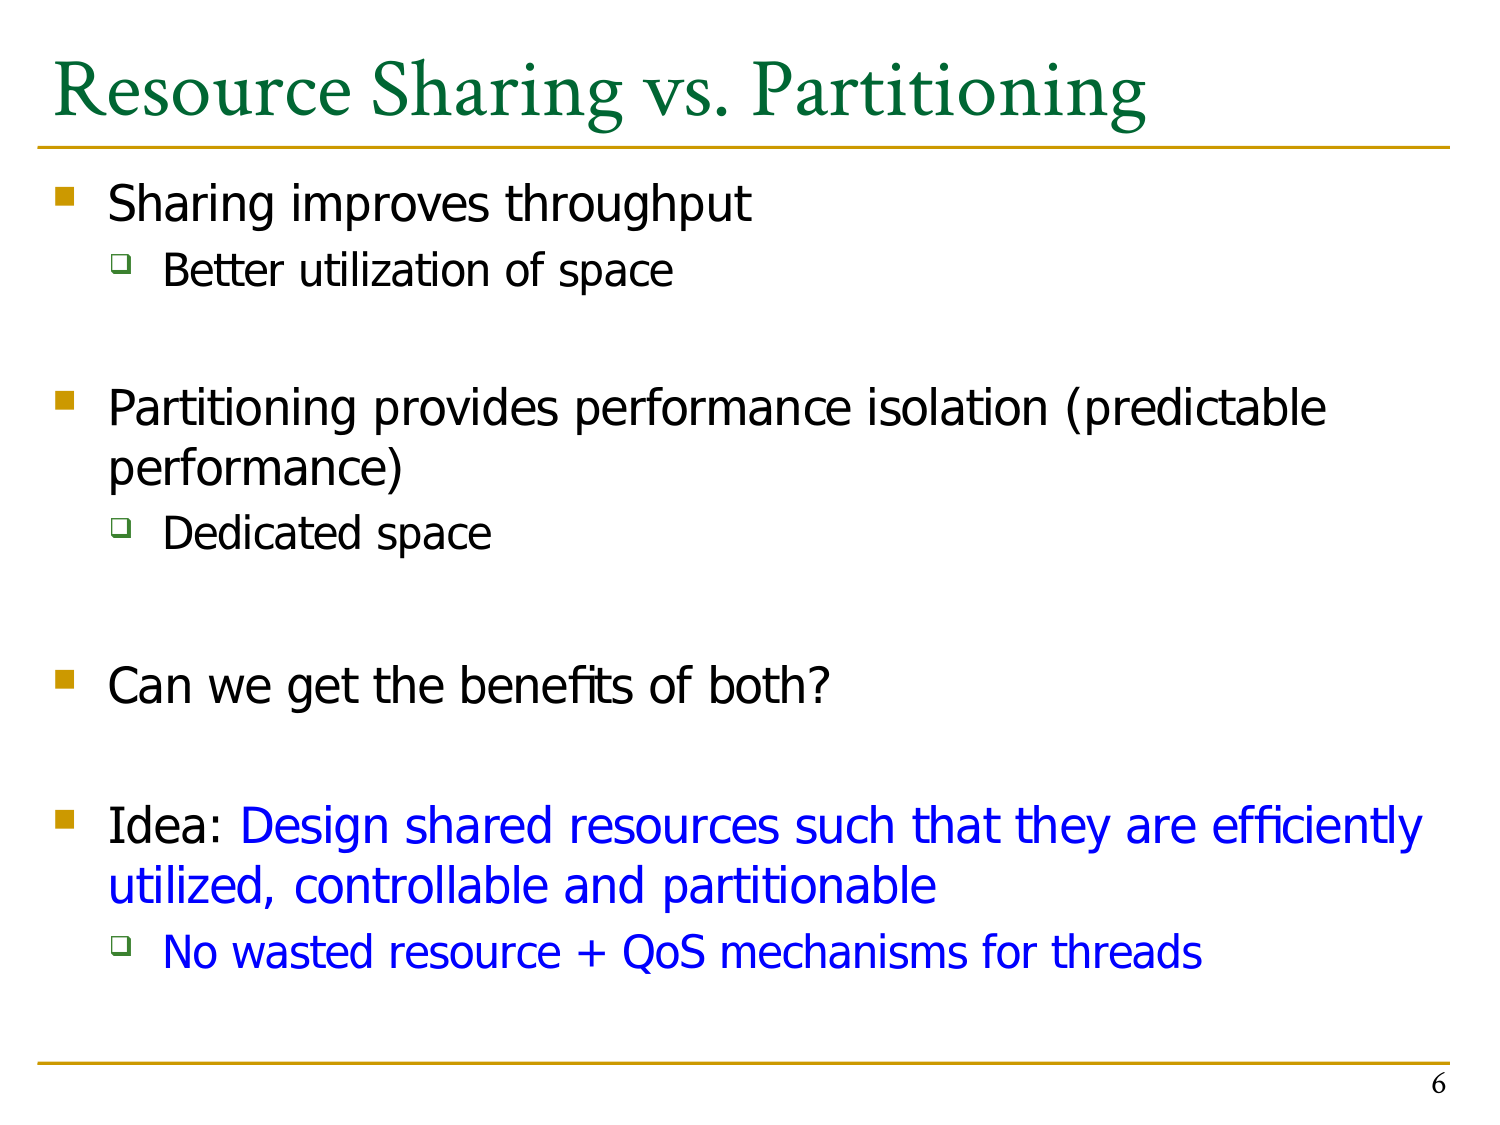

# Resource Sharing vs. Partitioning
Sharing improves throughput
Better utilization of space

Partitioning provides performance isolation (predictable performance)
Dedicated space

Can we get the benefits of both?

Idea: Design shared resources such that they are efficiently utilized, controllable and partitionable
No wasted resource + QoS mechanisms for threads

6